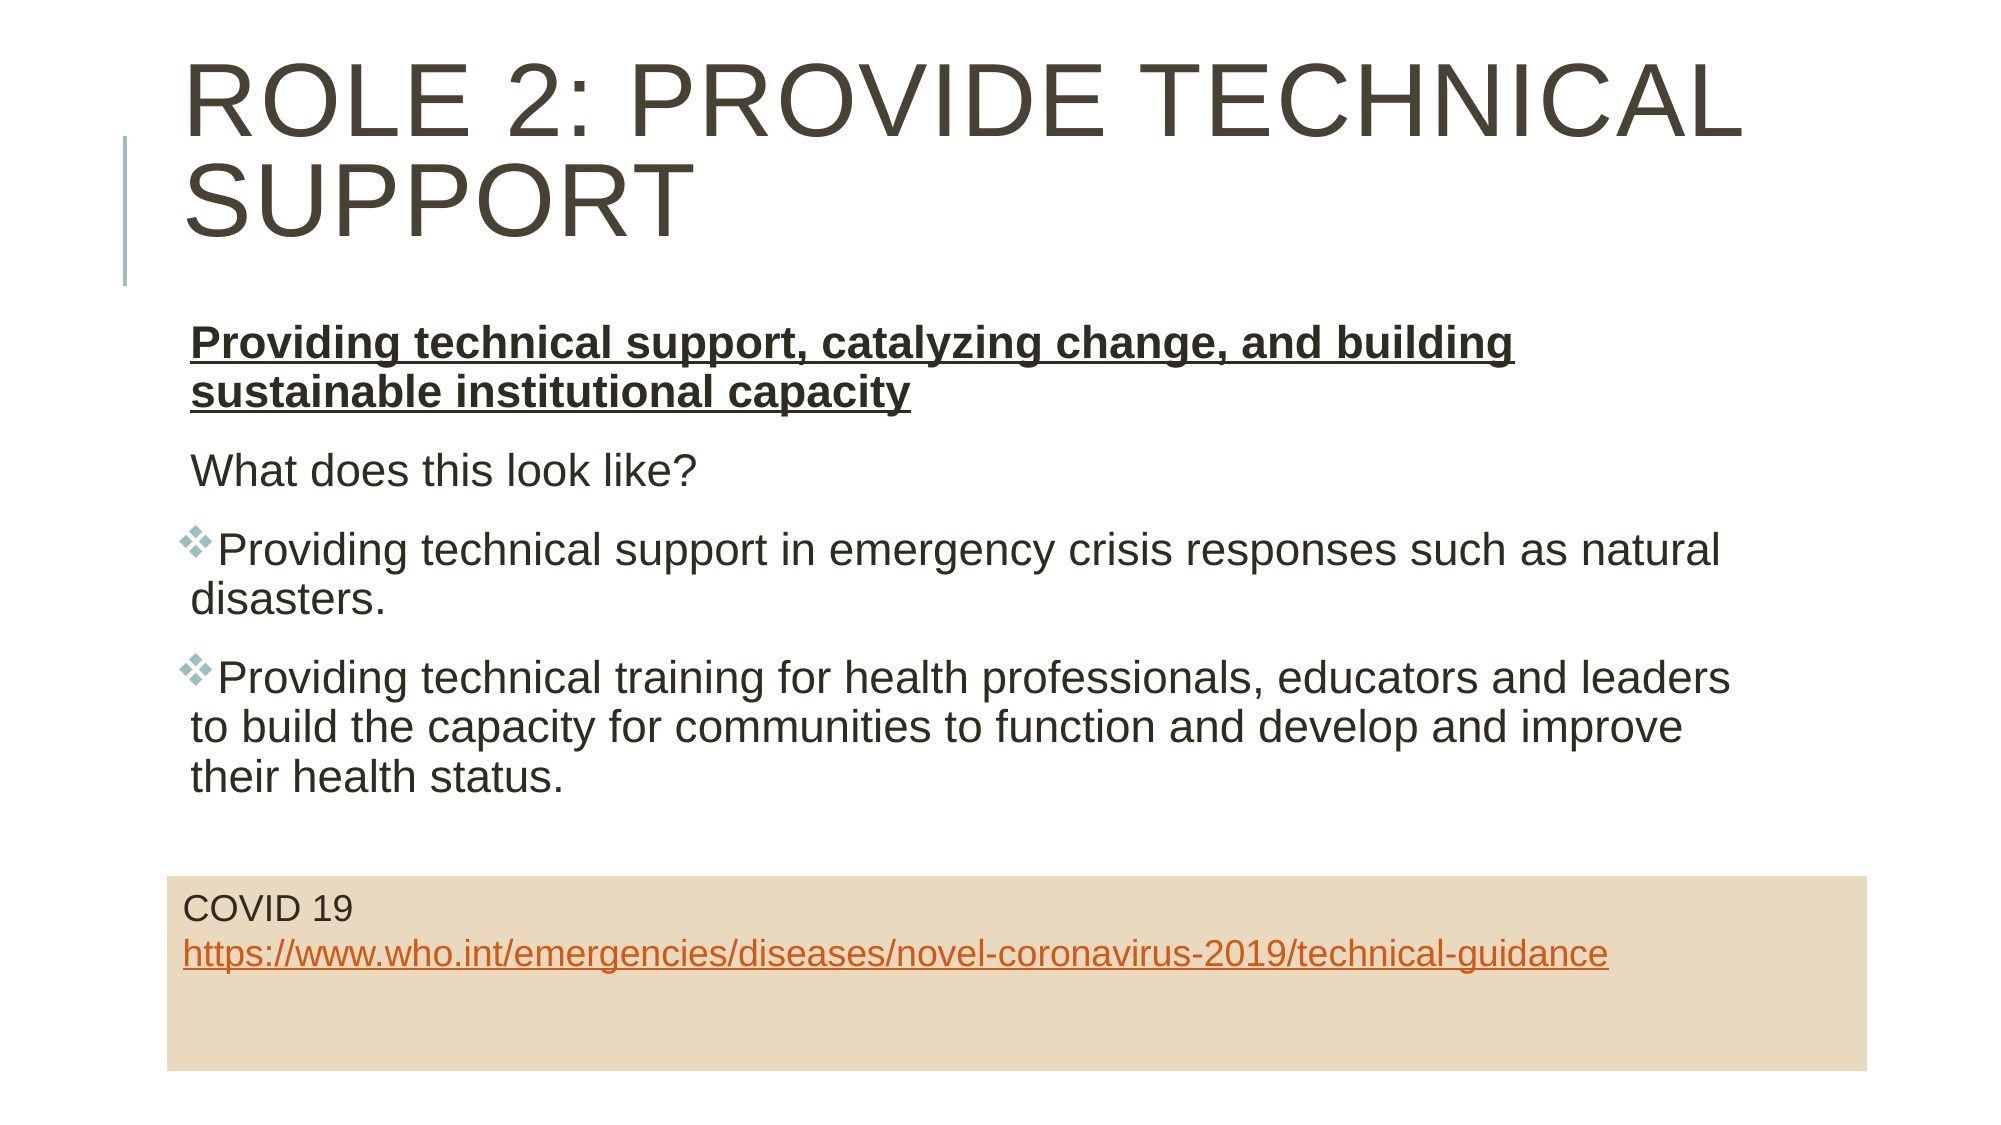

# Role 2: provide technical support
Providing technical support, catalyzing change, and building sustainable institutional capacity
What does this look like?
Providing technical support in emergency crisis responses such as natural disasters.
Providing technical training for health professionals, educators and leaders to build the capacity for communities to function and develop and improve their health status.
COVID 19
https://www.who.int/emergencies/diseases/novel-coronavirus-2019/technical-guidance